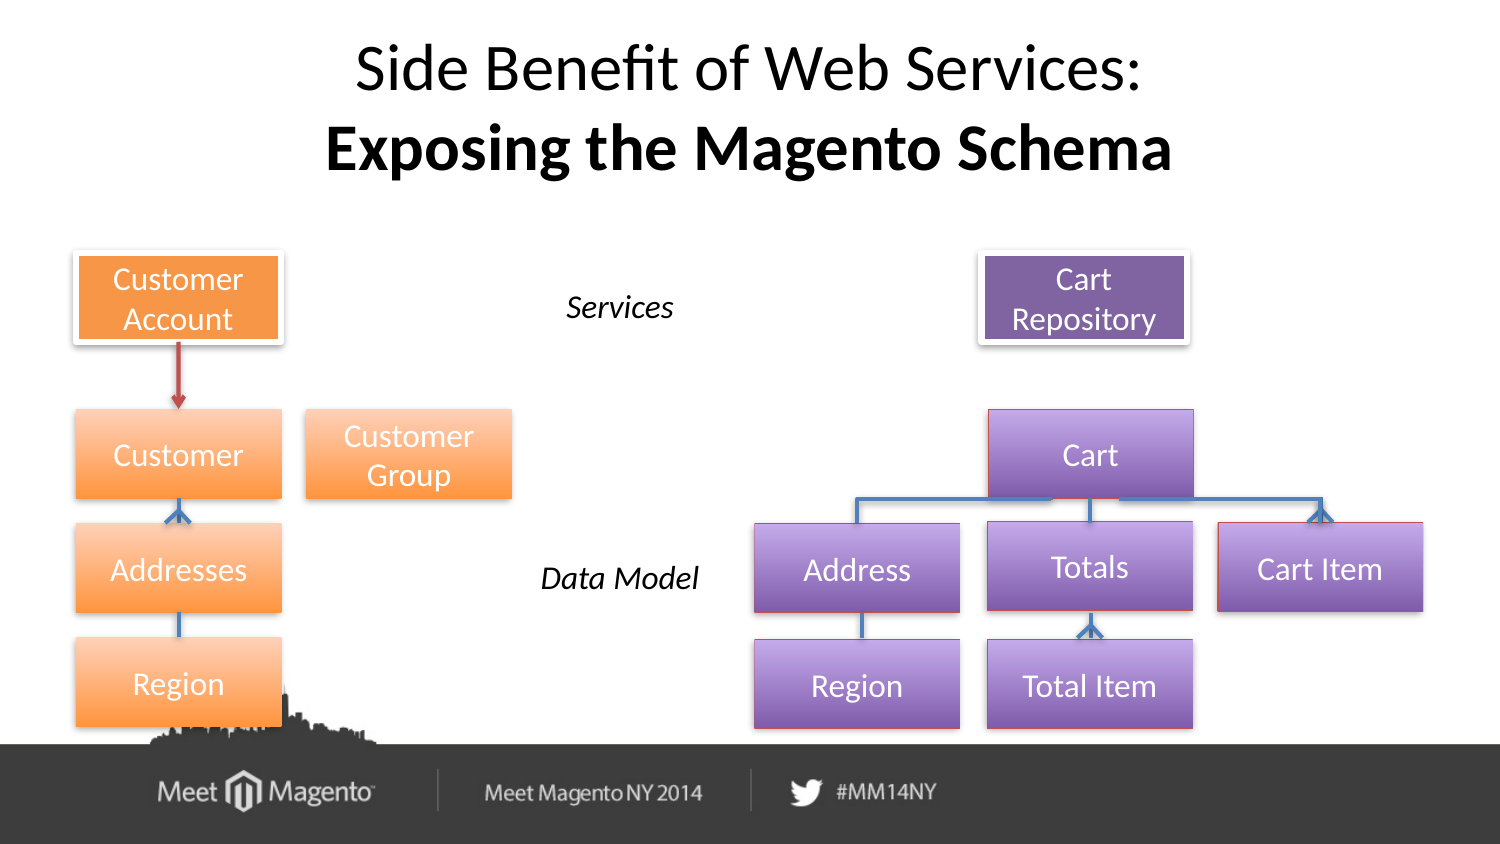

# Side Benefit of Web Services: Exposing the Magento Schema
Customer Account
Cart Repository
Services
Customer
Customer Group
Cart
Totals
Cart Item
Addresses
Address
Data Model
Region
Region
Total Item